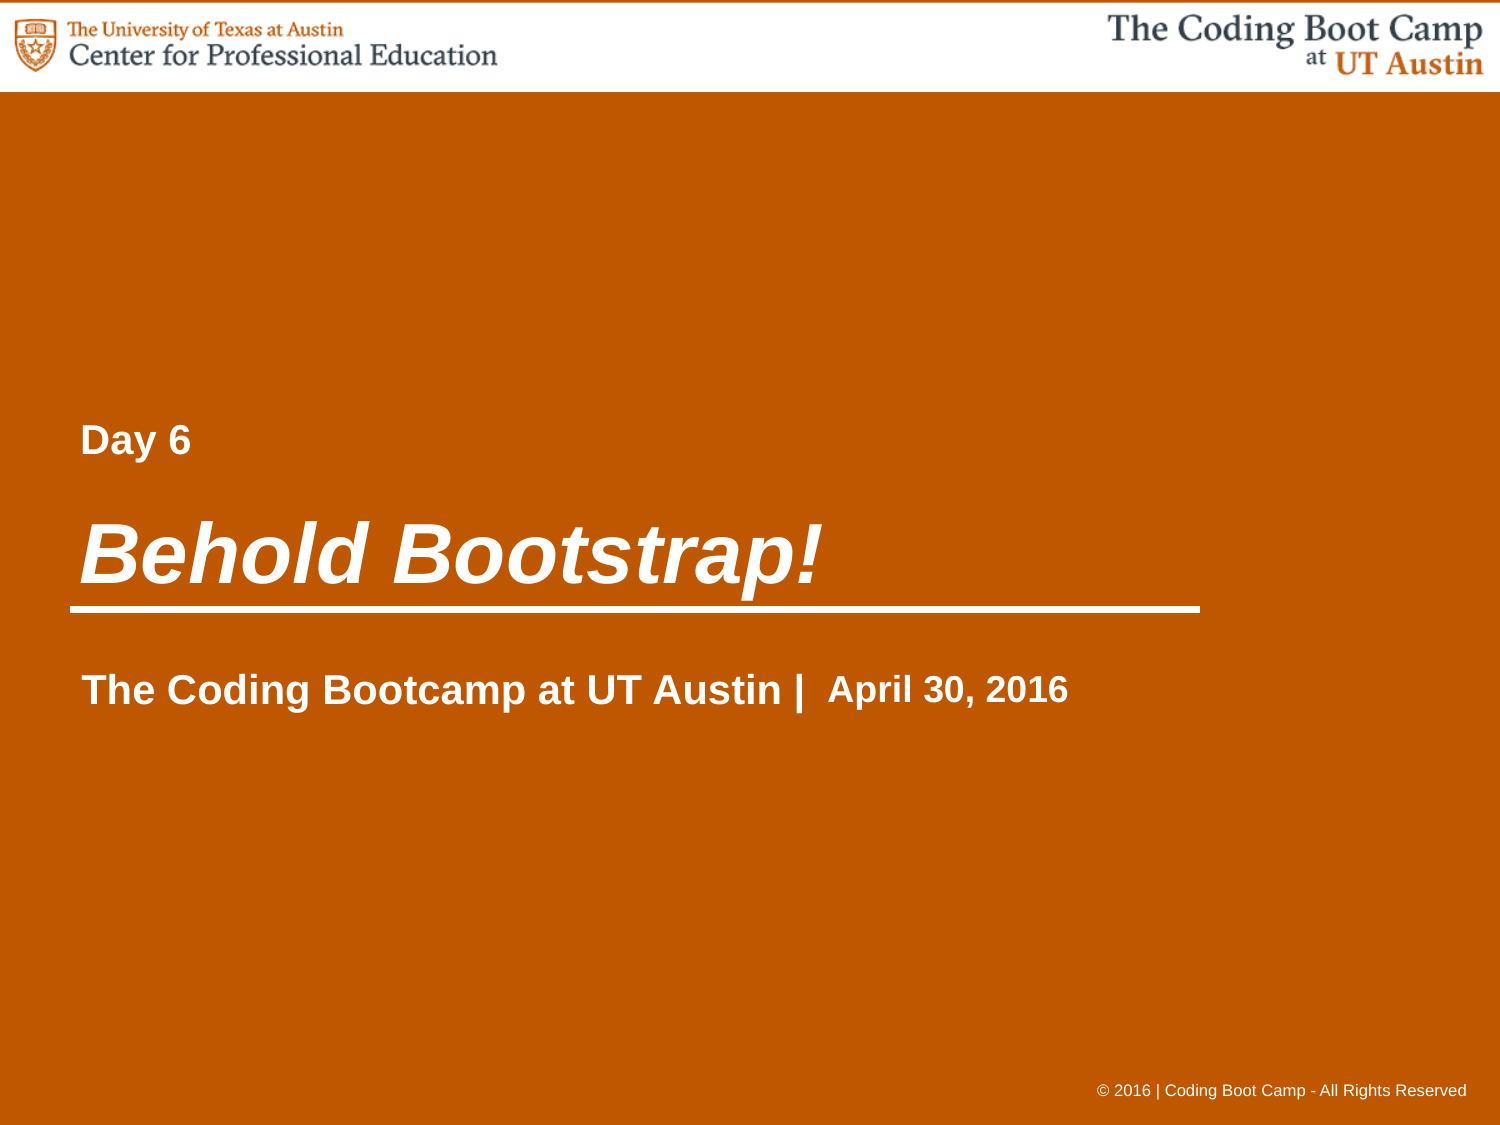

Day 6
# Behold Bootstrap!
April 30, 2016